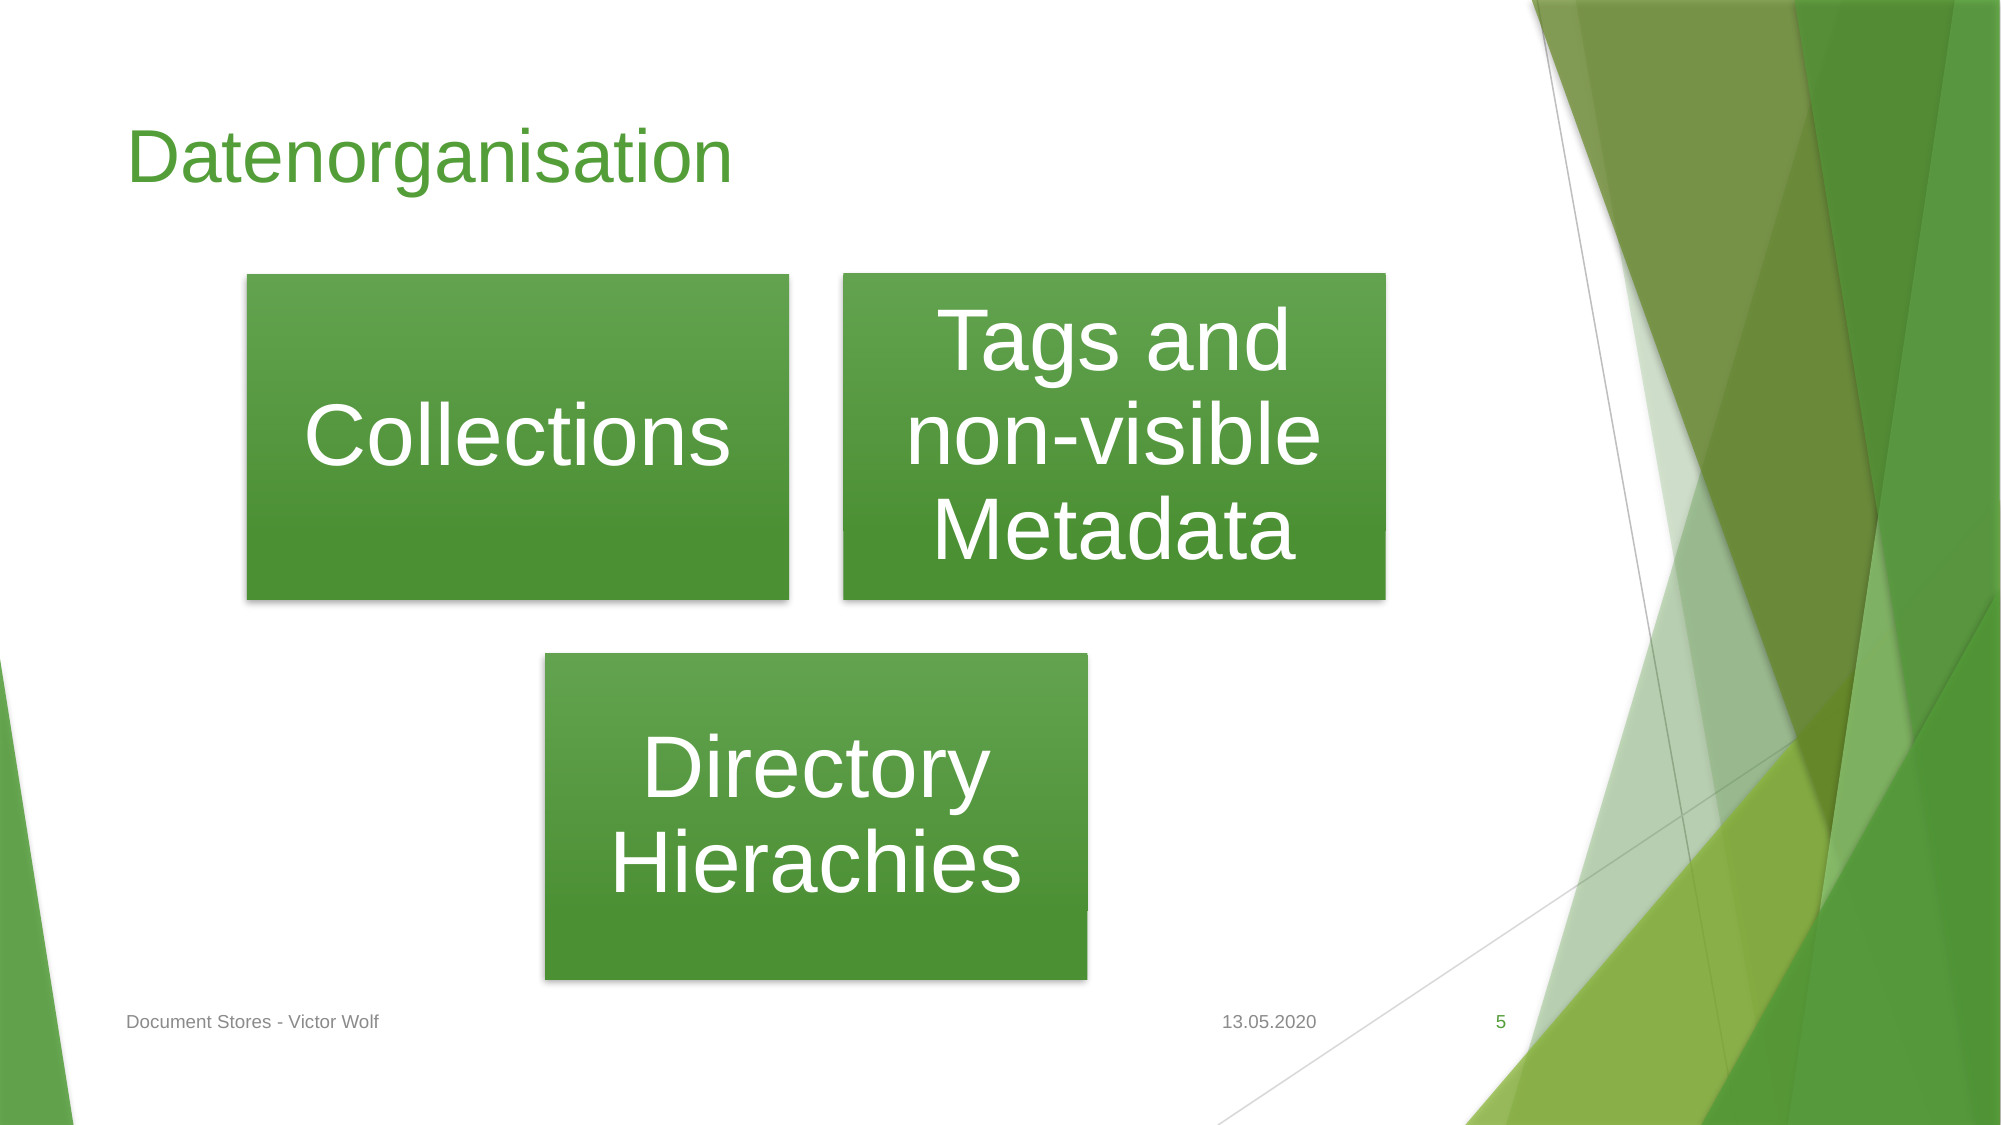

# Datenorganisation
Collections
Tags and non-visible Metadata
Directory Hierachies

Document Stores - Victor Wolf
13.05.2020
5